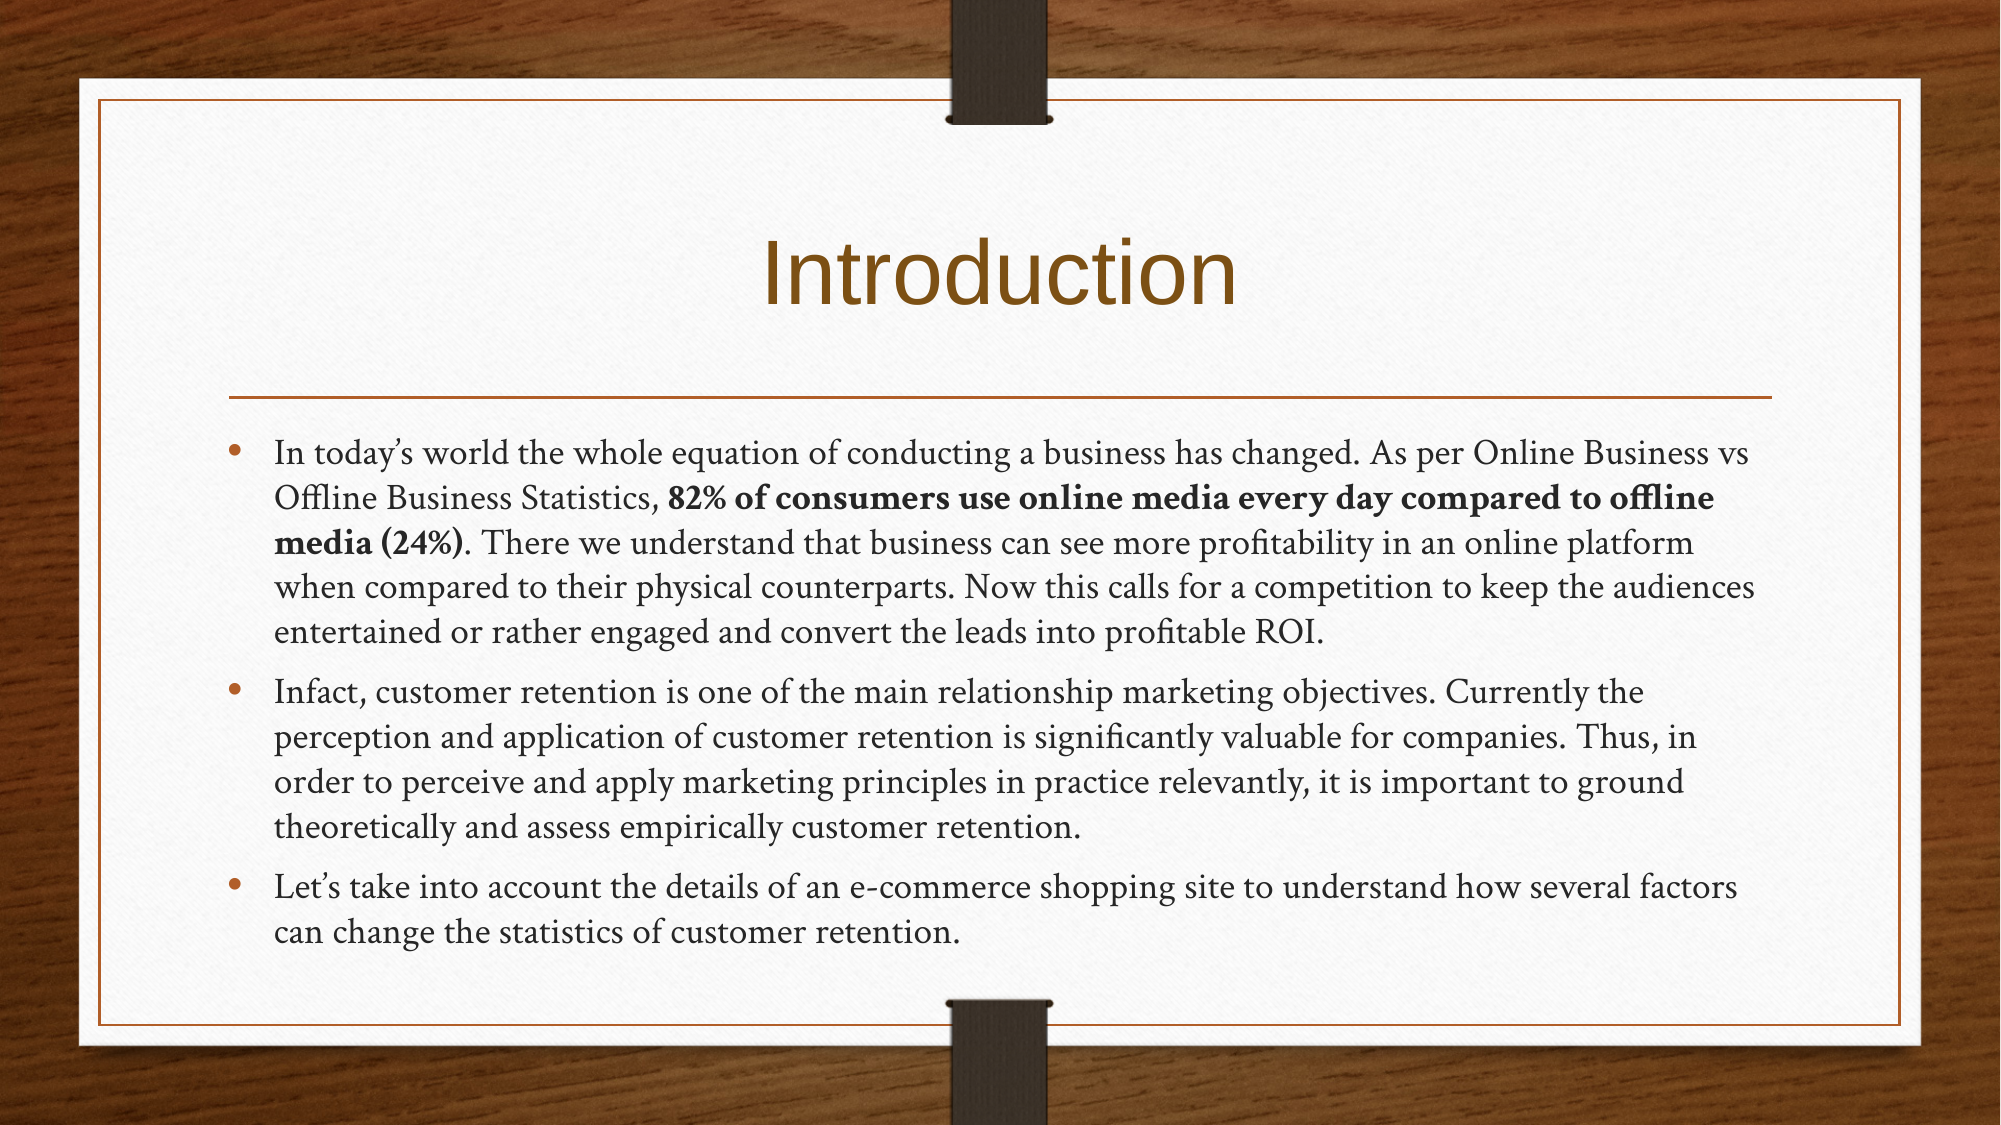

# Introduction
In today’s world the whole equation of conducting a business has changed. As per Online Business vs Offline Business Statistics, 82% of consumers use online media every day compared to offline media (24%). There we understand that business can see more profitability in an online platform when compared to their physical counterparts. Now this calls for a competition to keep the audiences entertained or rather engaged and convert the leads into profitable ROI.
Infact, customer retention is one of the main relationship marketing objectives. Currently the perception and application of customer retention is significantly valuable for companies. Thus, in order to perceive and apply marketing principles in practice relevantly, it is important to ground theoretically and assess empirically customer retention.
Let’s take into account the details of an e-commerce shopping site to understand how several factors can change the statistics of customer retention.